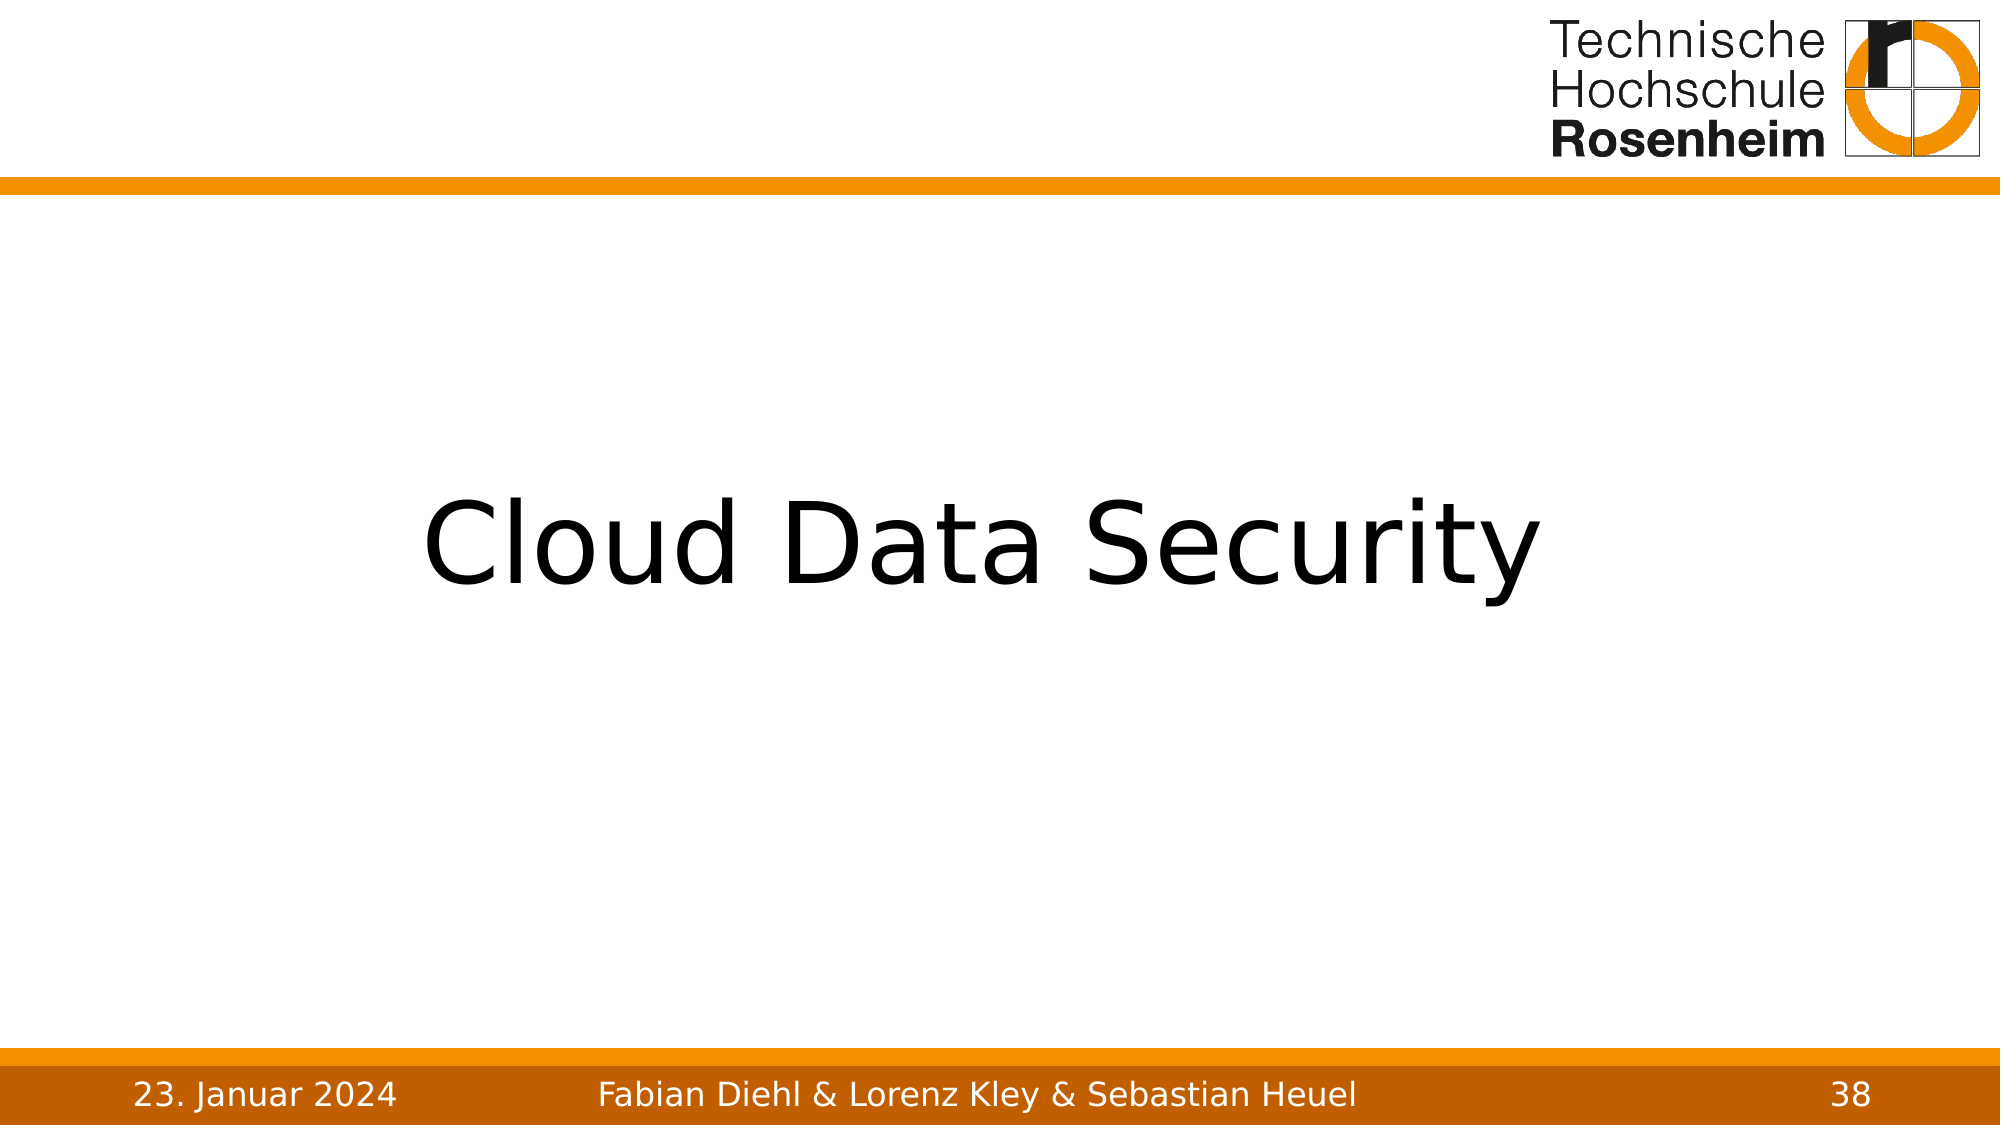

Cloud Data Security
23. Januar 2024
Fabian Diehl & Lorenz Kley & Sebastian Heuel
38